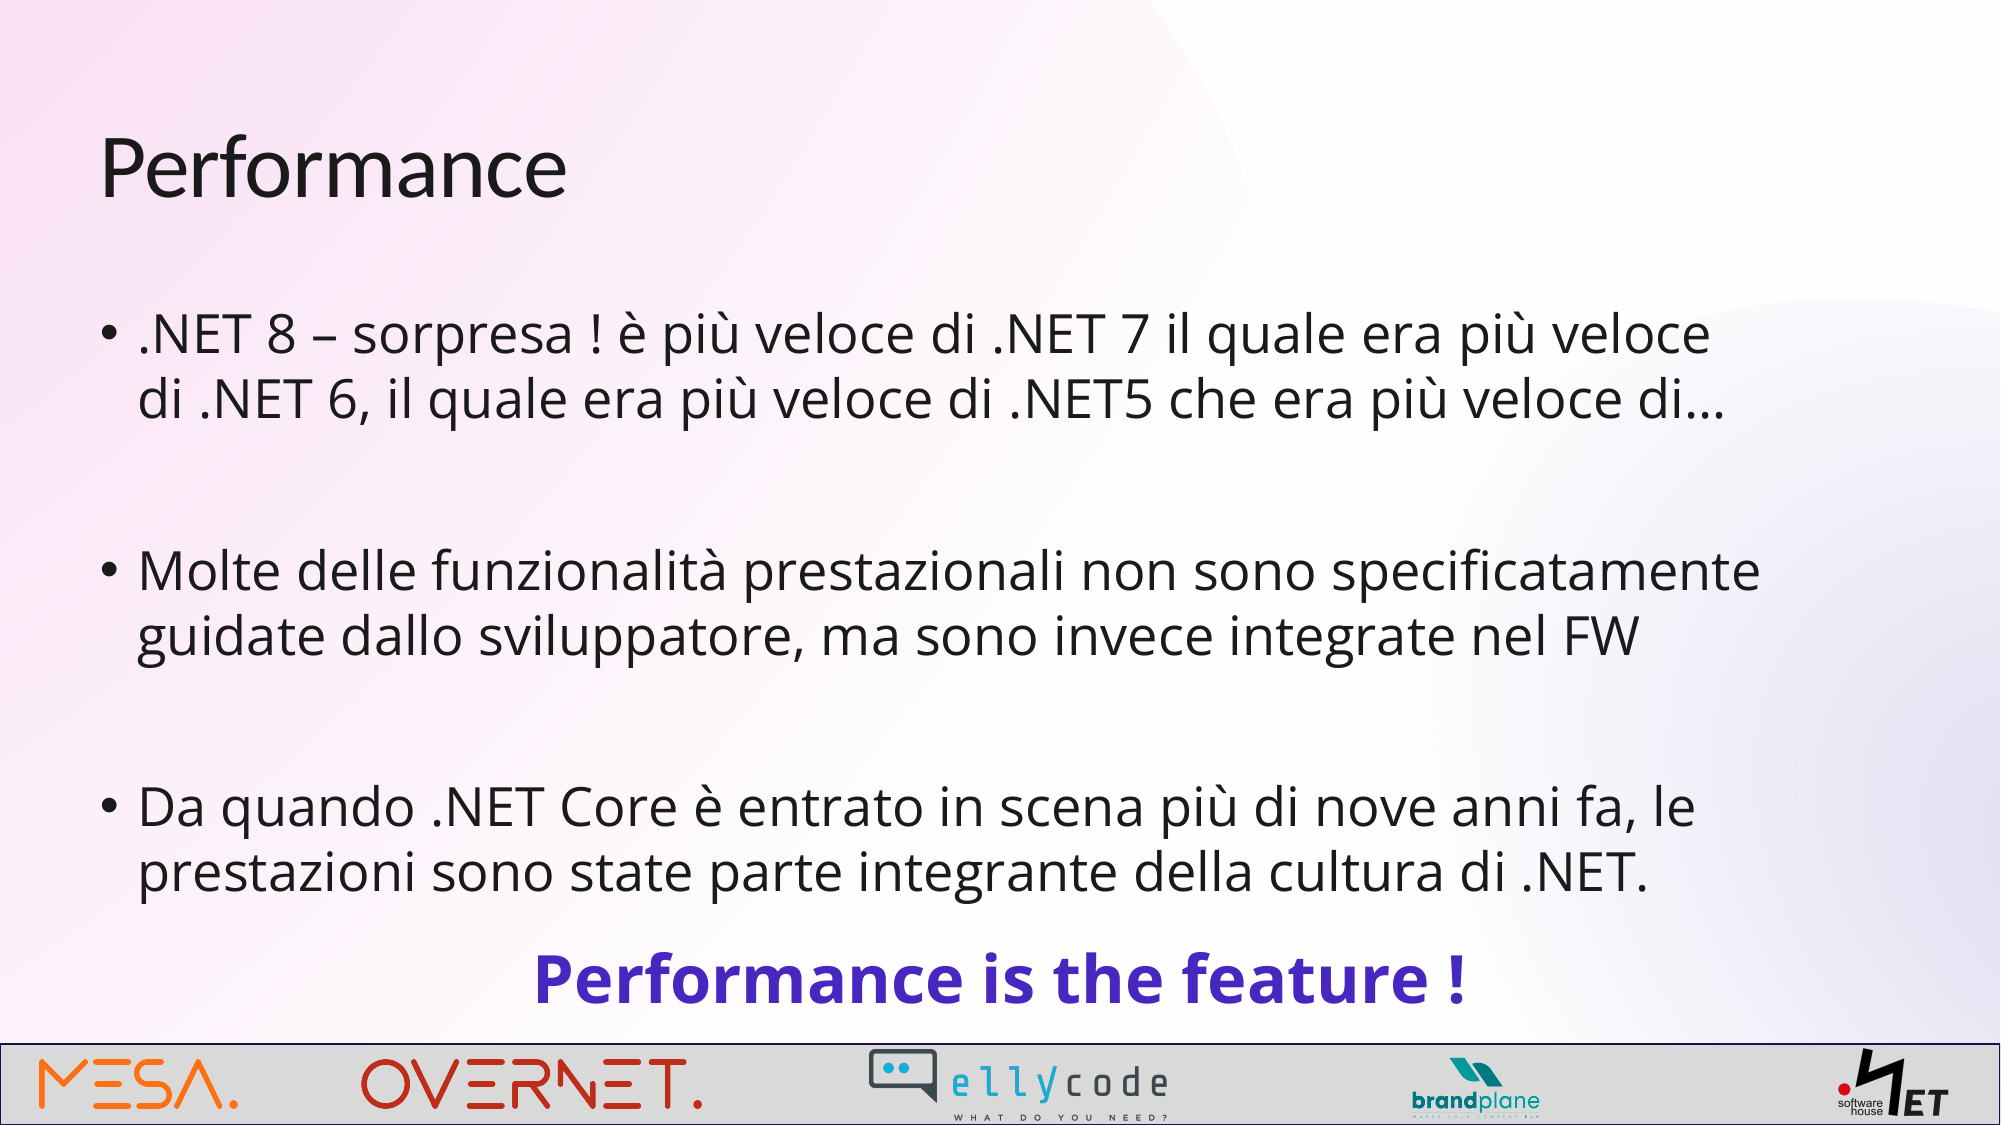

# Performance
.NET 8 – sorpresa ! è più veloce di .NET 7 il quale era più veloce di .NET 6, il quale era più veloce di .NET5 che era più veloce di…

Molte delle funzionalità prestazionali non sono specificatamente guidate dallo sviluppatore, ma sono invece integrate nel FW

Da quando .NET Core è entrato in scena più di nove anni fa, le prestazioni sono state parte integrante della cultura di .NET.

Performance is the feature !